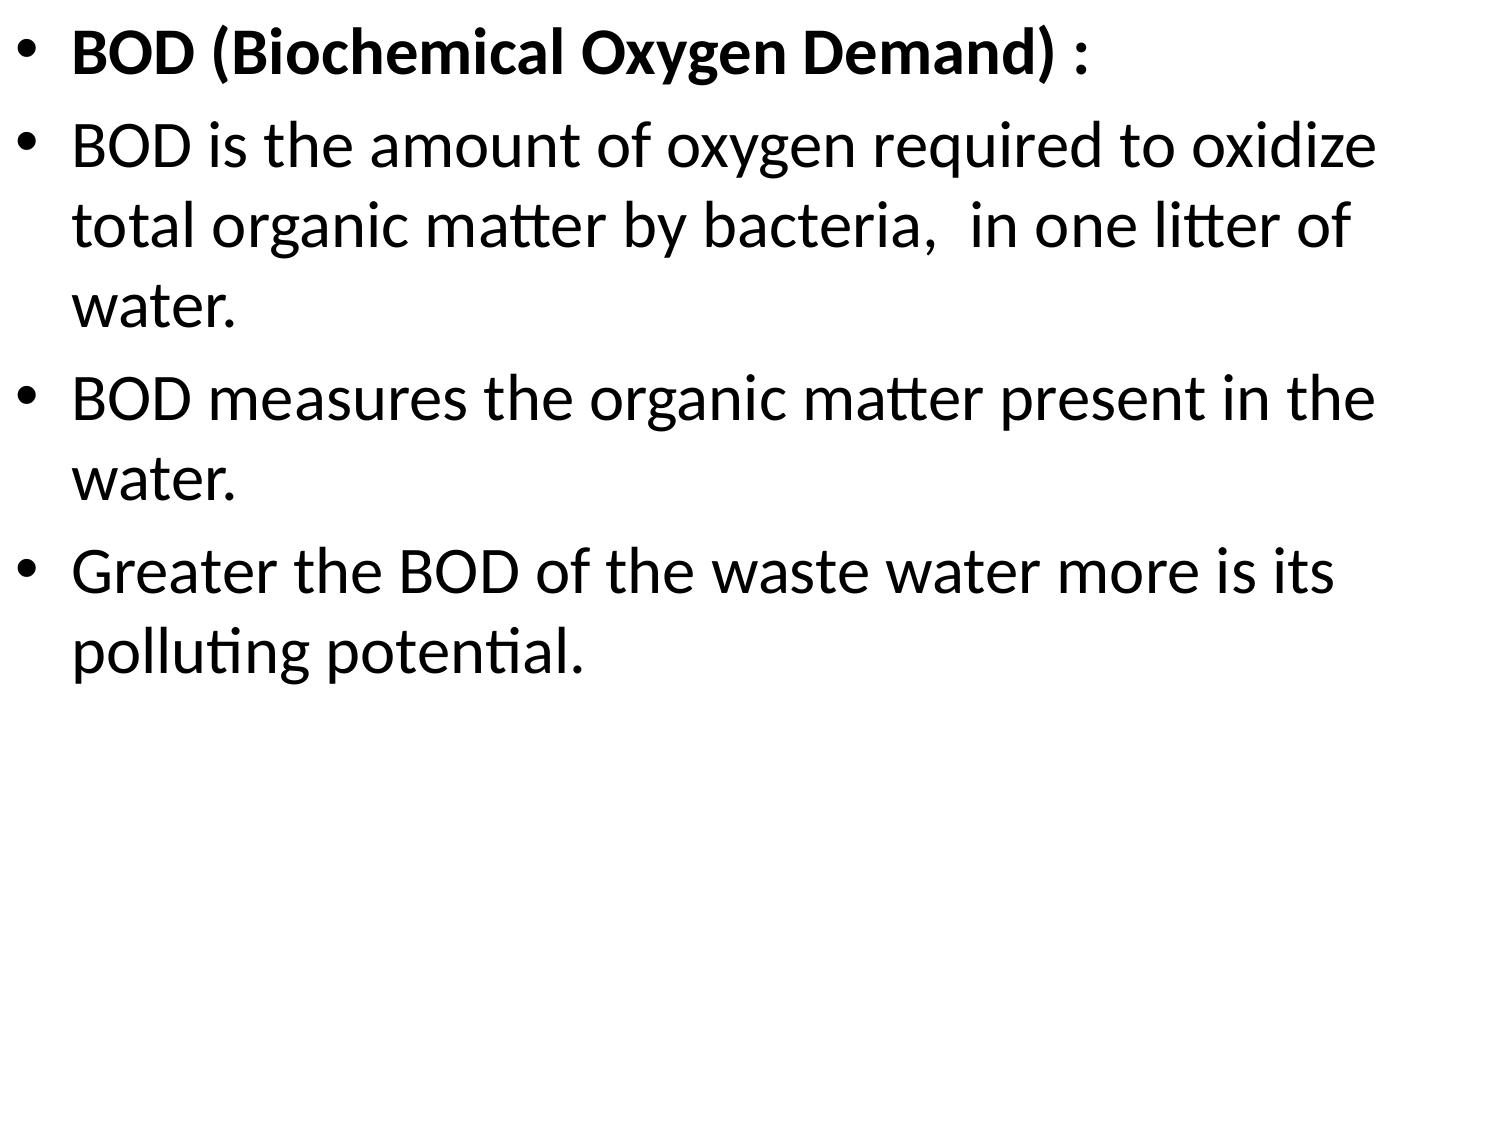

BOD (Biochemical Oxygen Demand) :
BOD is the amount of oxygen required to oxidize total organic matter by bacteria,  in one litter of water.
BOD measures the organic matter present in the water.
Greater the BOD of the waste water more is its polluting potential.